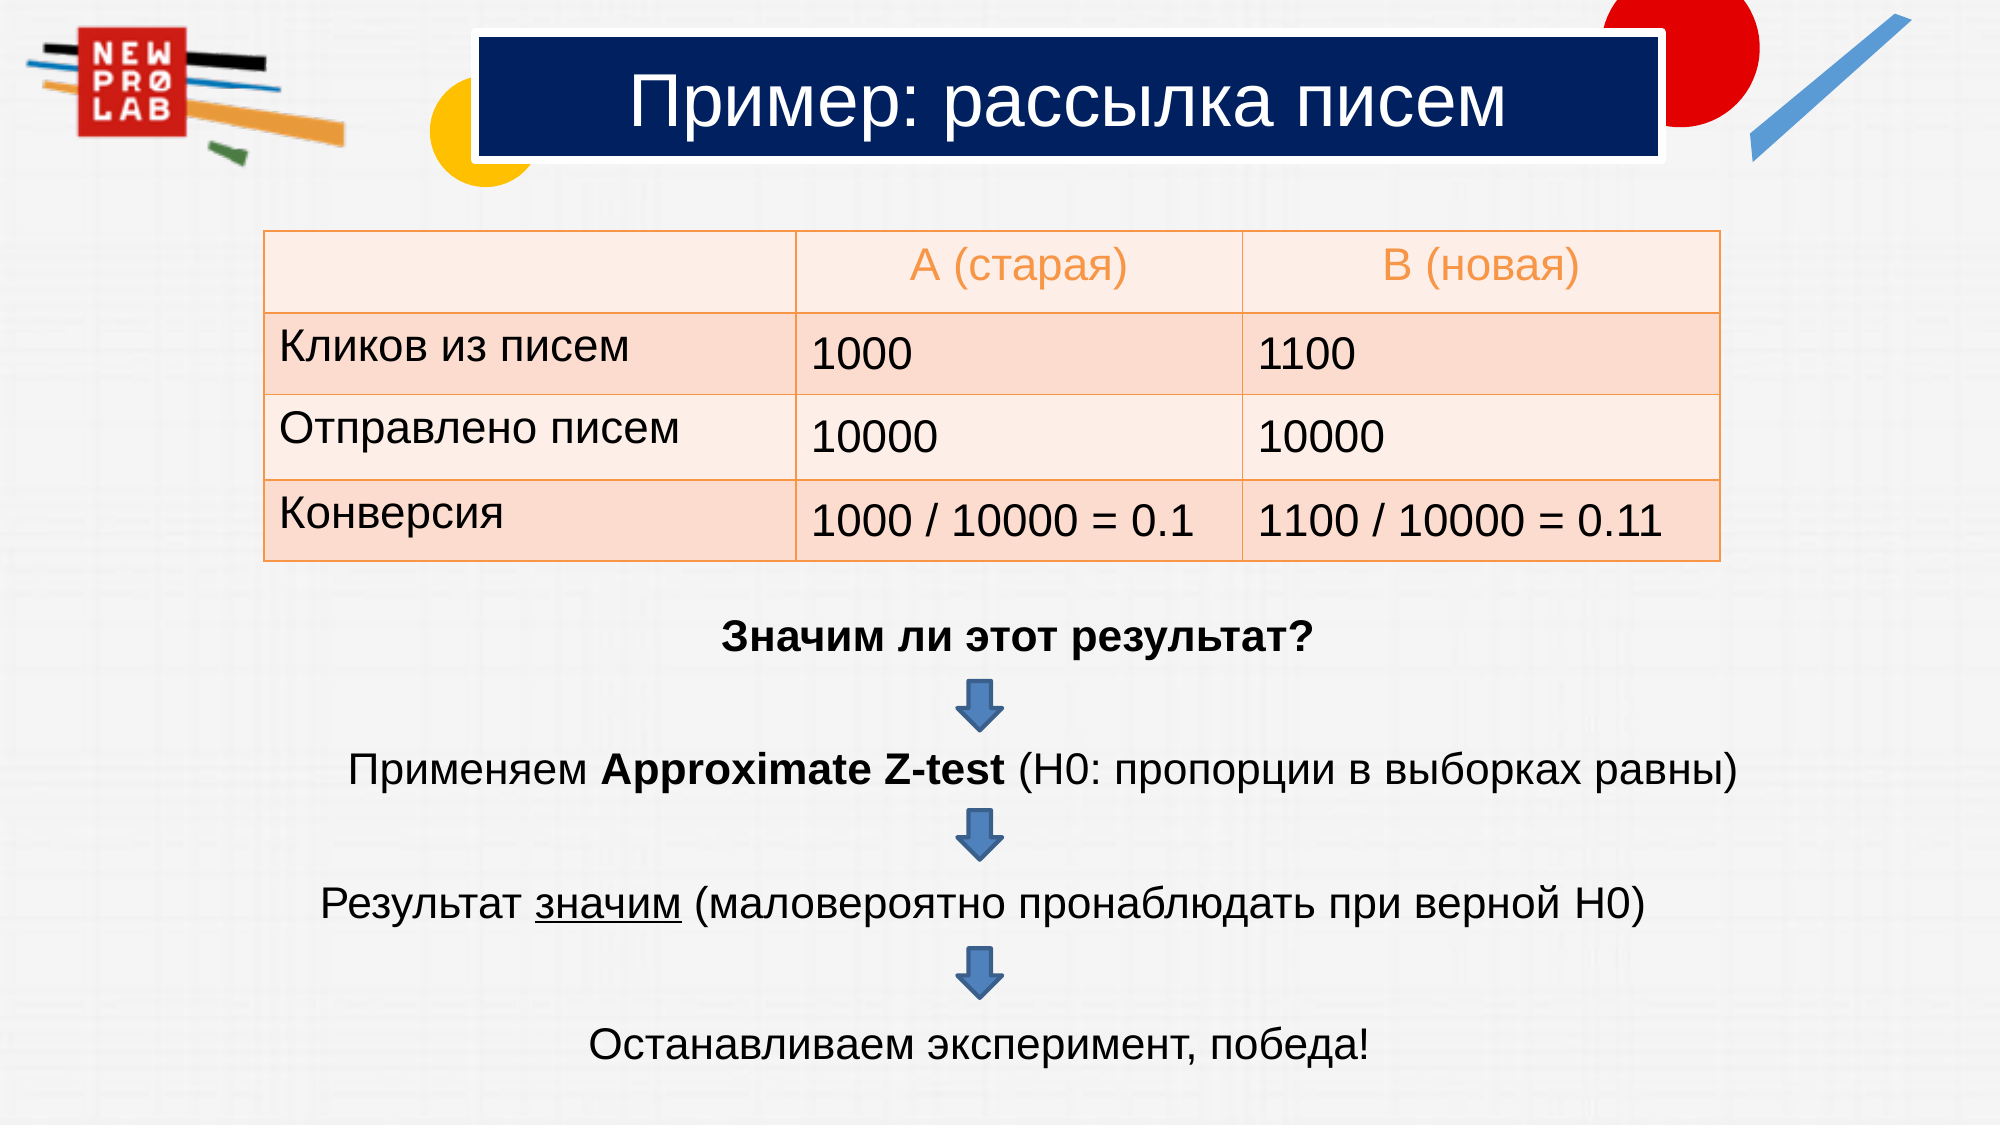

# Пример: рассылка писем
|  | A (старая) | B (новая) |
| --- | --- | --- |
| Кликов из писем | 1000 | 1100 |
| Отправлено писем | 10000 | 10000 |
| Конверсия | 1000 / 10000 = 0.1 | 1100 / 10000 = 0.11 |
Значим ли этот результат?

Применяем Approximate Z-test (H0: пропорции в выборках равны)

Результат значим (маловероятно пронаблюдать при верной H0)

Останавливаем эксперимент, победа!